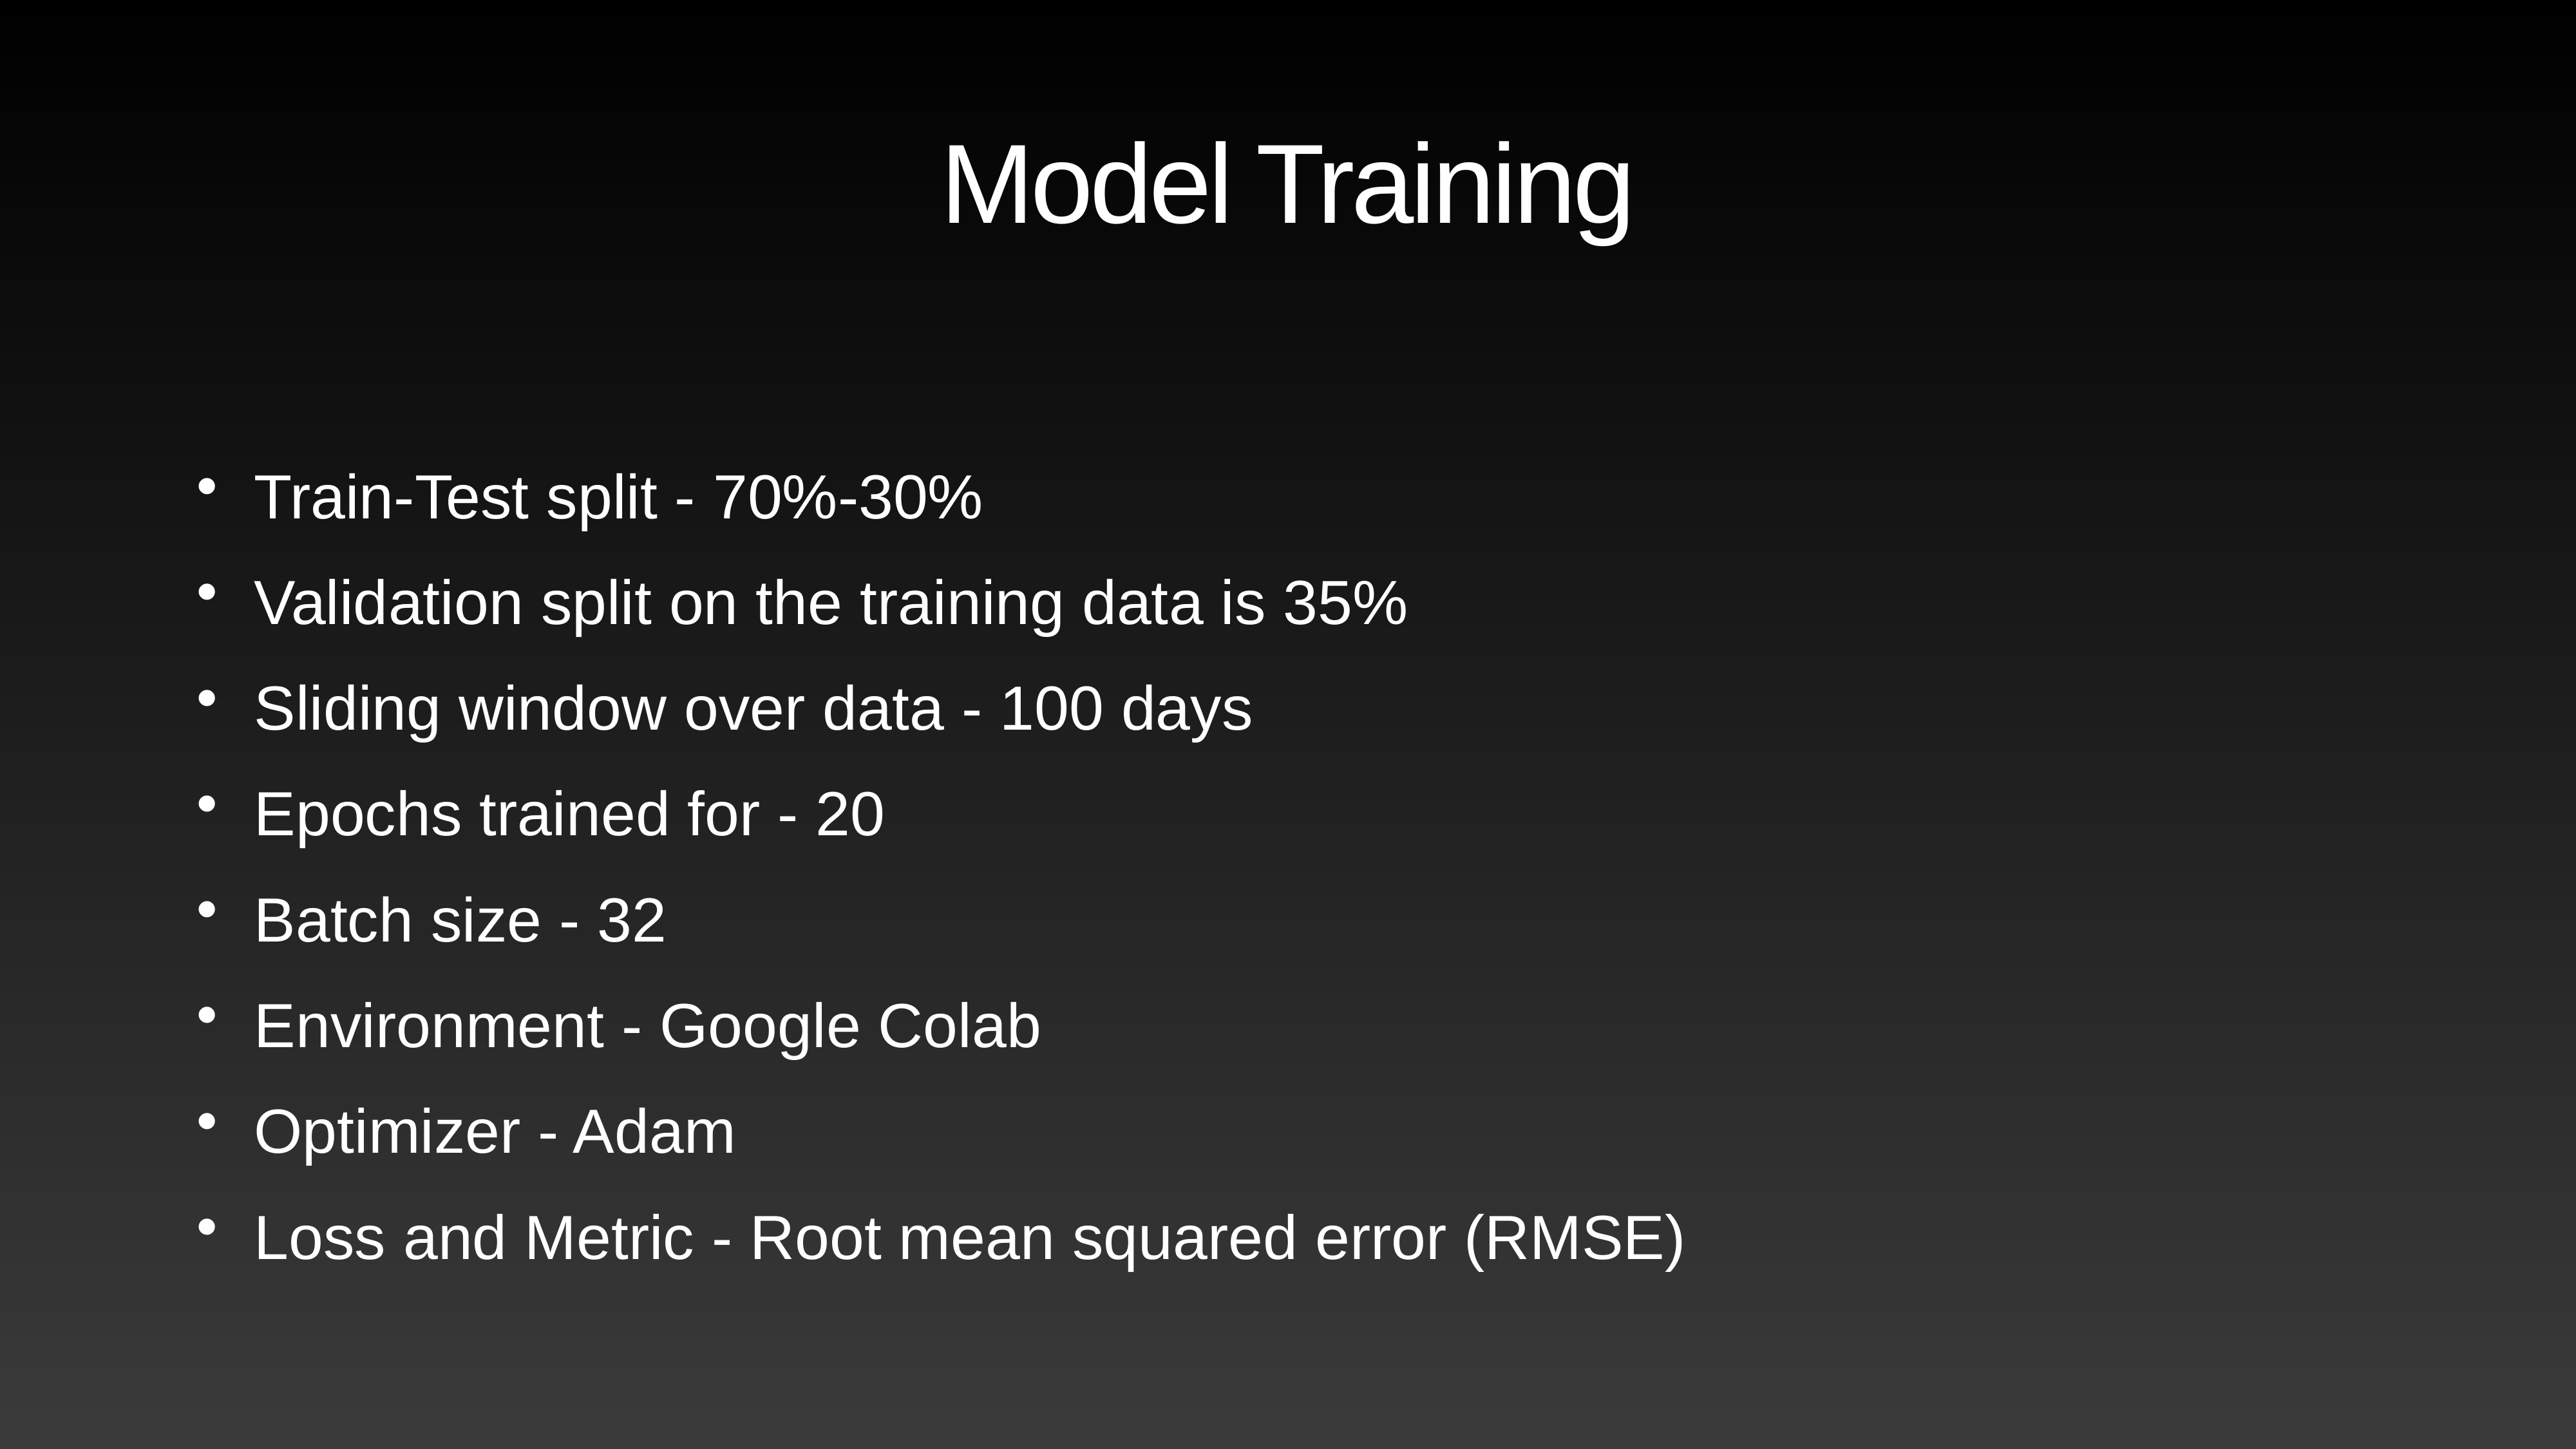

# Model Training
Train-Test split - 70%-30%
Validation split on the training data is 35%
Sliding window over data - 100 days
Epochs trained for - 20
Batch size - 32
Environment - Google Colab
Optimizer - Adam
Loss and Metric - Root mean squared error (RMSE)